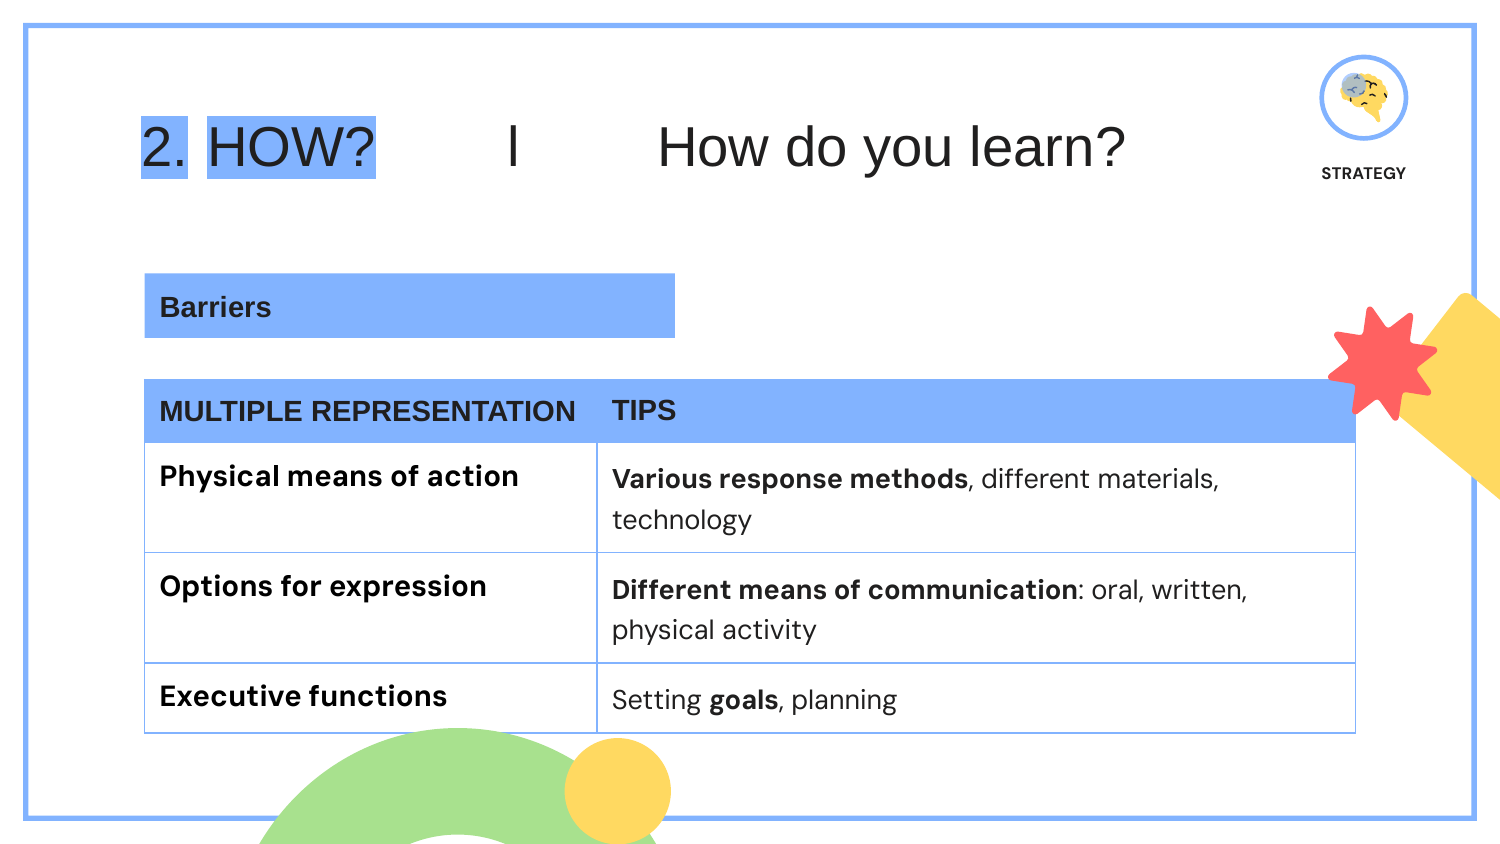

# HOW?	l	How do you learn?
STRATEGY
Barriers

| MULTIPLE REPRESENTATION | TIPS |
| --- | --- |
| Physical means of action | Various response methods, different materials, technology |
| Options for expression | Different means of communication: oral, written, physical activity |
| Executive functions | Setting goals, planning |